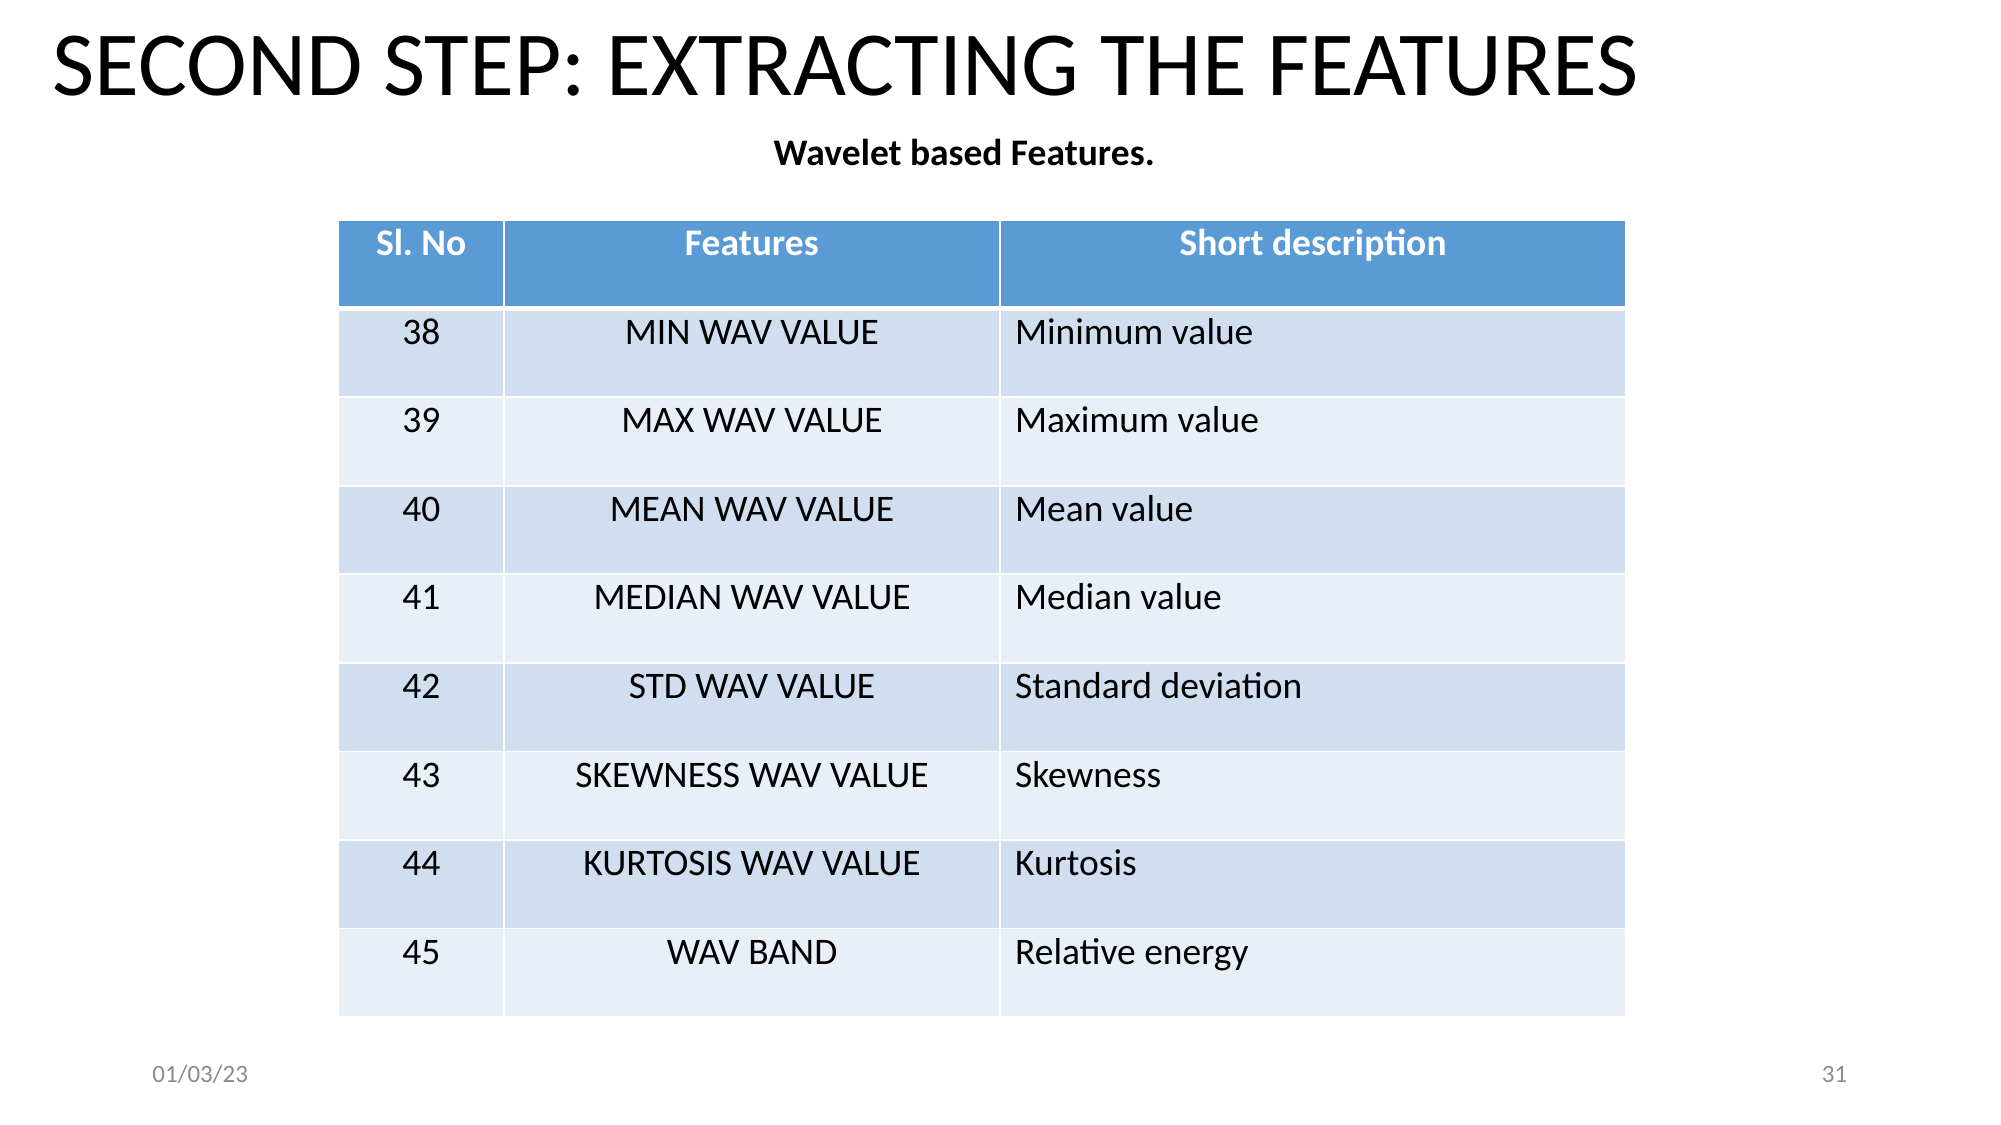

# SECOND STEP: EXTRACTING THE FEATURES
Wavelet based Features.
| Sl. No | Features | Short description |
| --- | --- | --- |
| 38 | MIN WAV VALUE | Minimum value |
| 39 | MAX WAV VALUE | Maximum value |
| 40 | MEAN WAV VALUE | Mean value |
| 41 | MEDIAN WAV VALUE | Median value |
| 42 | STD WAV VALUE | Standard deviation |
| 43 | SKEWNESS WAV VALUE | Skewness |
| 44 | KURTOSIS WAV VALUE | Kurtosis |
| 45 | WAV BAND | Relative energy |
01/03/23
31